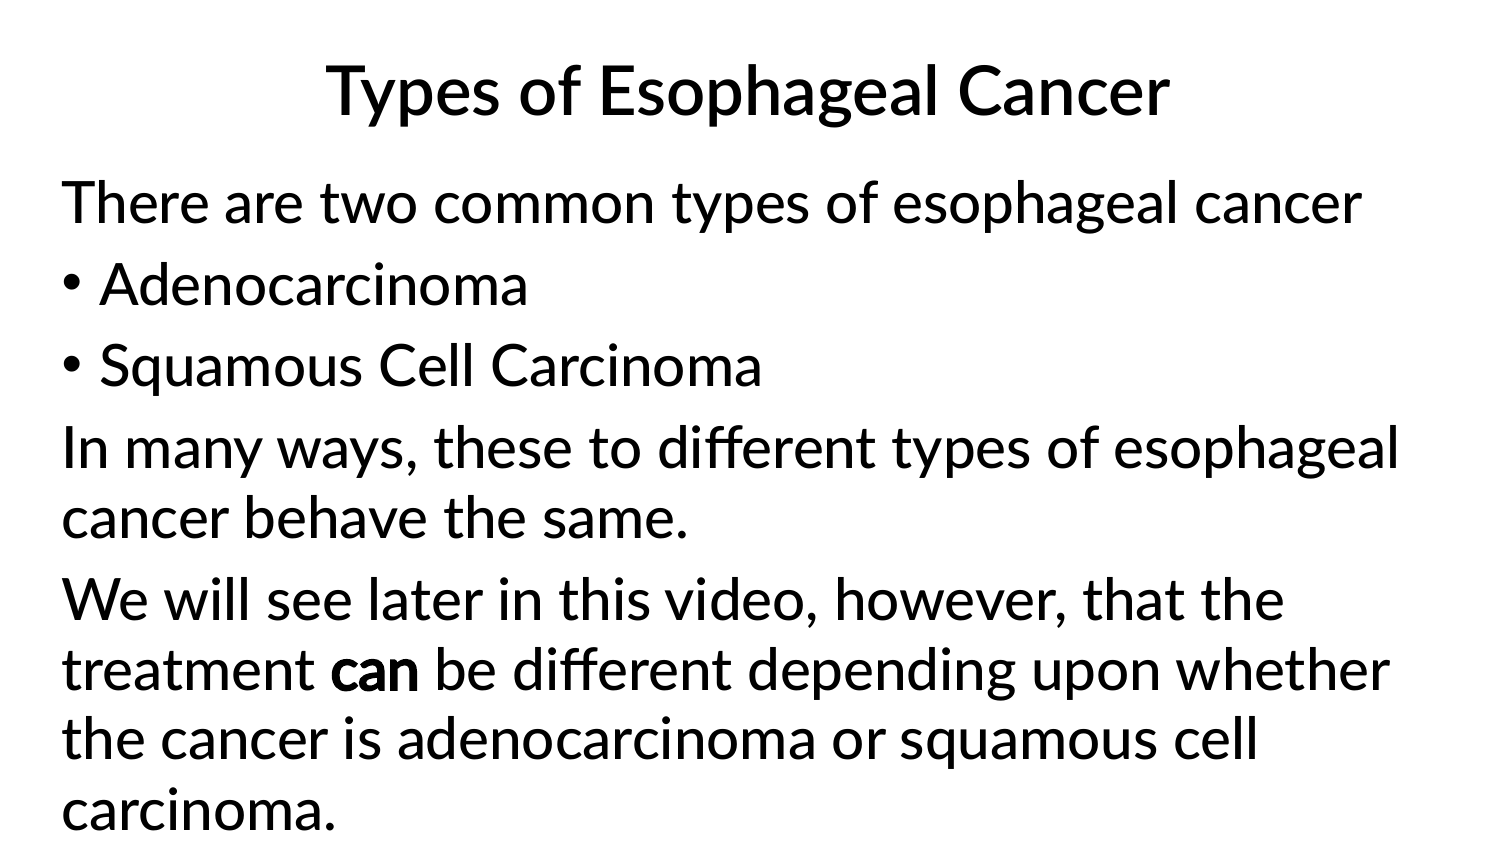

# Types of Esophageal Cancer
There are two common types of esophageal cancer
Adenocarcinoma
Squamous Cell Carcinoma
In many ways, these to different types of esophageal cancer behave the same.
We will see later in this video, however, that the treatment can be different depending upon whether the cancer is adenocarcinoma or squamous cell carcinoma.